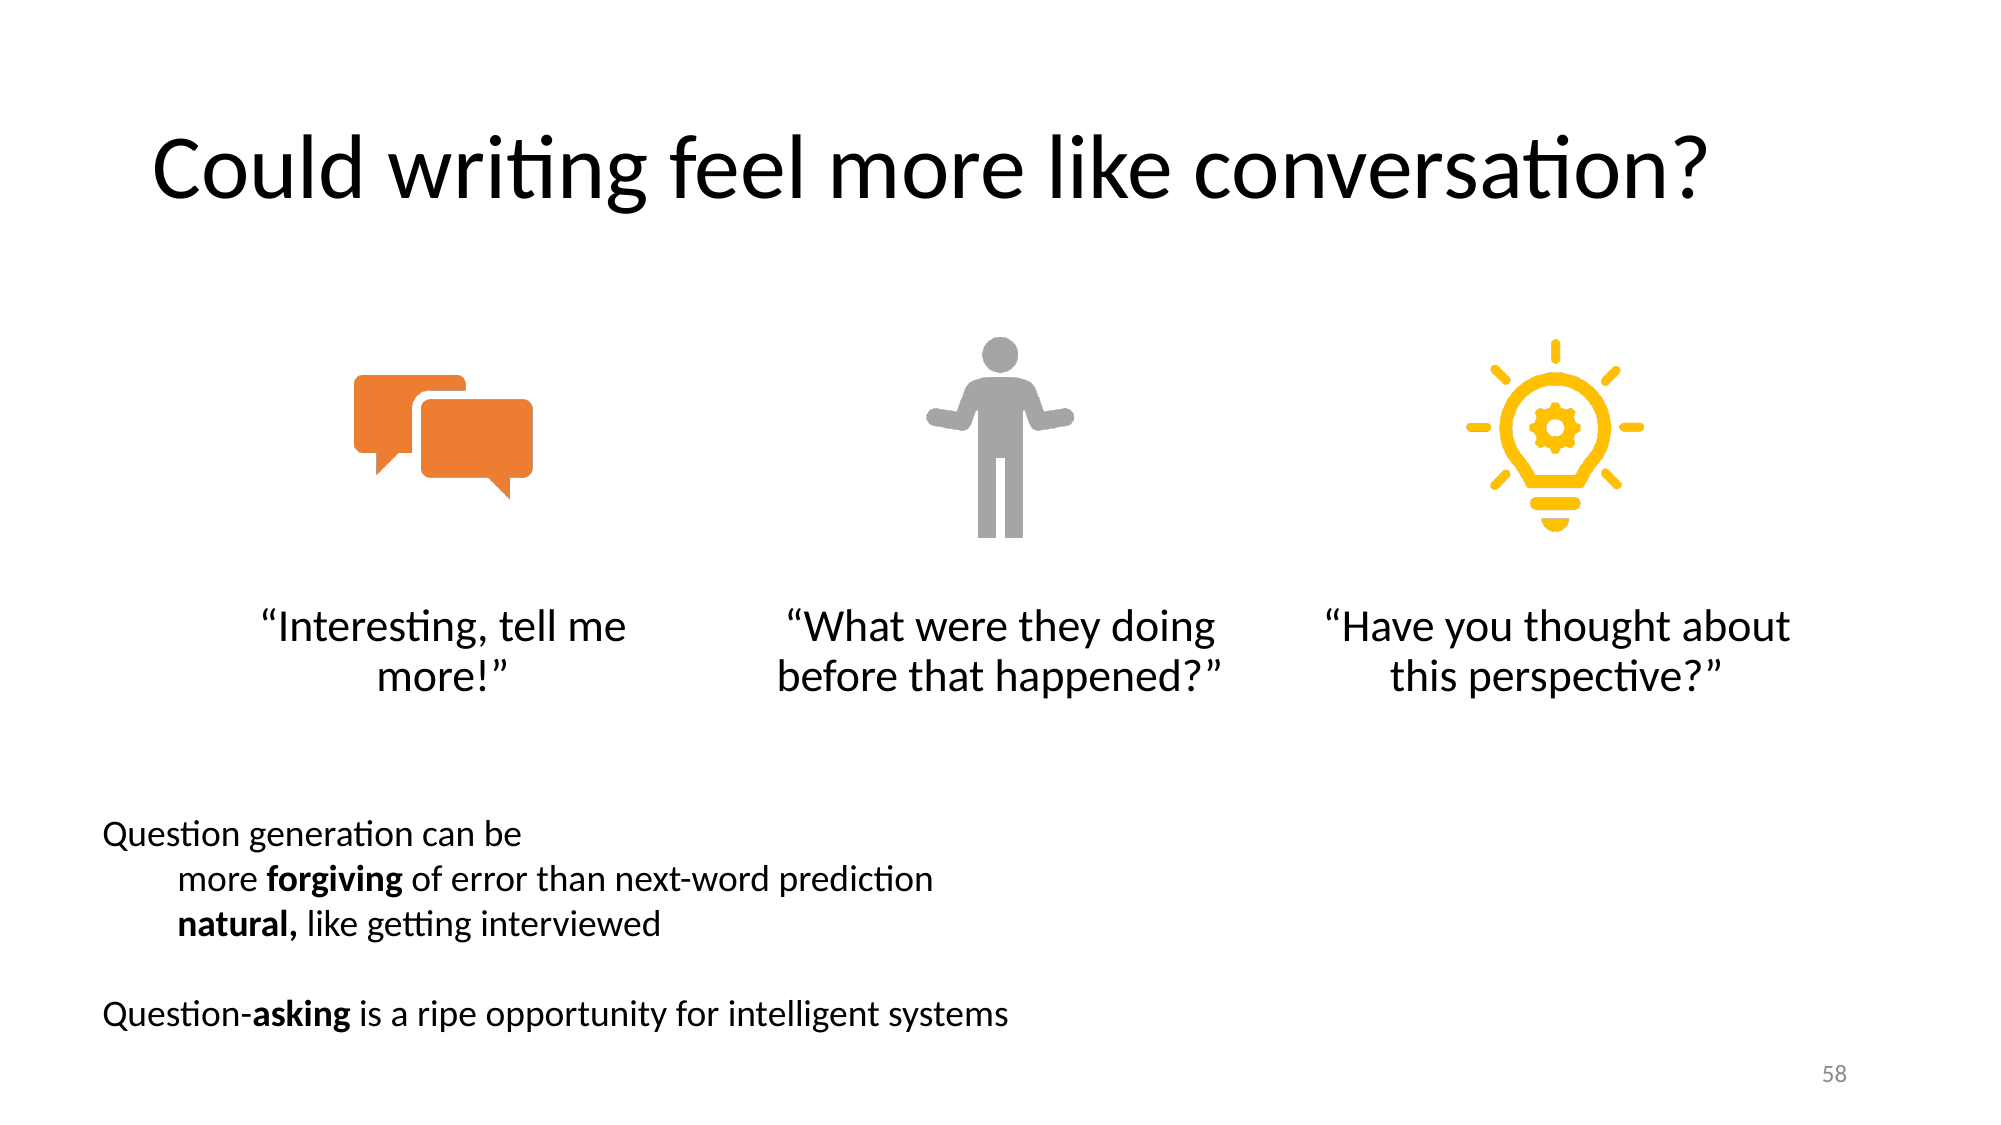

# Could writing feel more like conversation?
“Interesting, tell me more!”
“What were they doing before that happened?”
“Have you thought about this perspective?”
Question generation can be
more forgiving of error than next-word prediction
natural, like getting interviewed

Question-asking is a ripe opportunity for intelligent systems
58